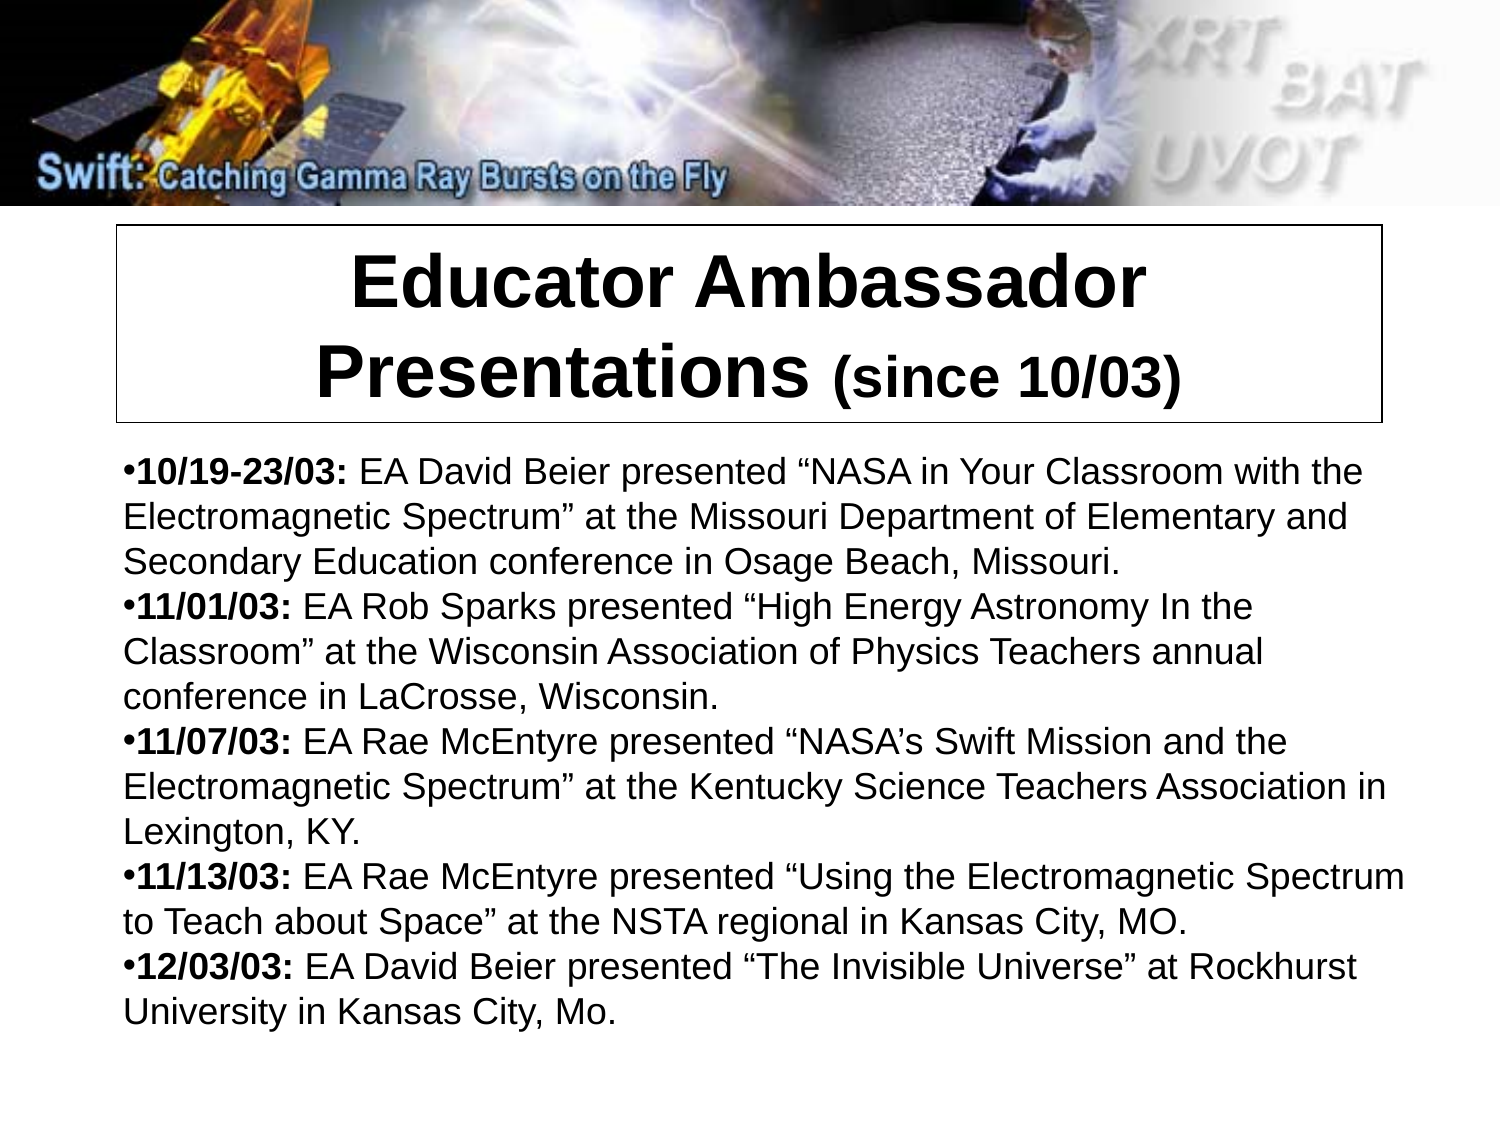

Educator Ambassador Presentations (since 10/03)

10/19-23/03: EA David Beier presented “NASA in Your Classroom with the Electromagnetic Spectrum” at the Missouri Department of Elementary and Secondary Education conference in Osage Beach, Missouri.
11/01/03: EA Rob Sparks presented “High Energy Astronomy In the Classroom” at the Wisconsin Association of Physics Teachers annual conference in LaCrosse, Wisconsin.
11/07/03: EA Rae McEntyre presented “NASA’s Swift Mission and the Electromagnetic Spectrum” at the Kentucky Science Teachers Association in Lexington, KY.
11/13/03: EA Rae McEntyre presented “Using the Electromagnetic Spectrum to Teach about Space” at the NSTA regional in Kansas City, MO.
12/03/03: EA David Beier presented “The Invisible Universe” at Rockhurst University in Kansas City, Mo.